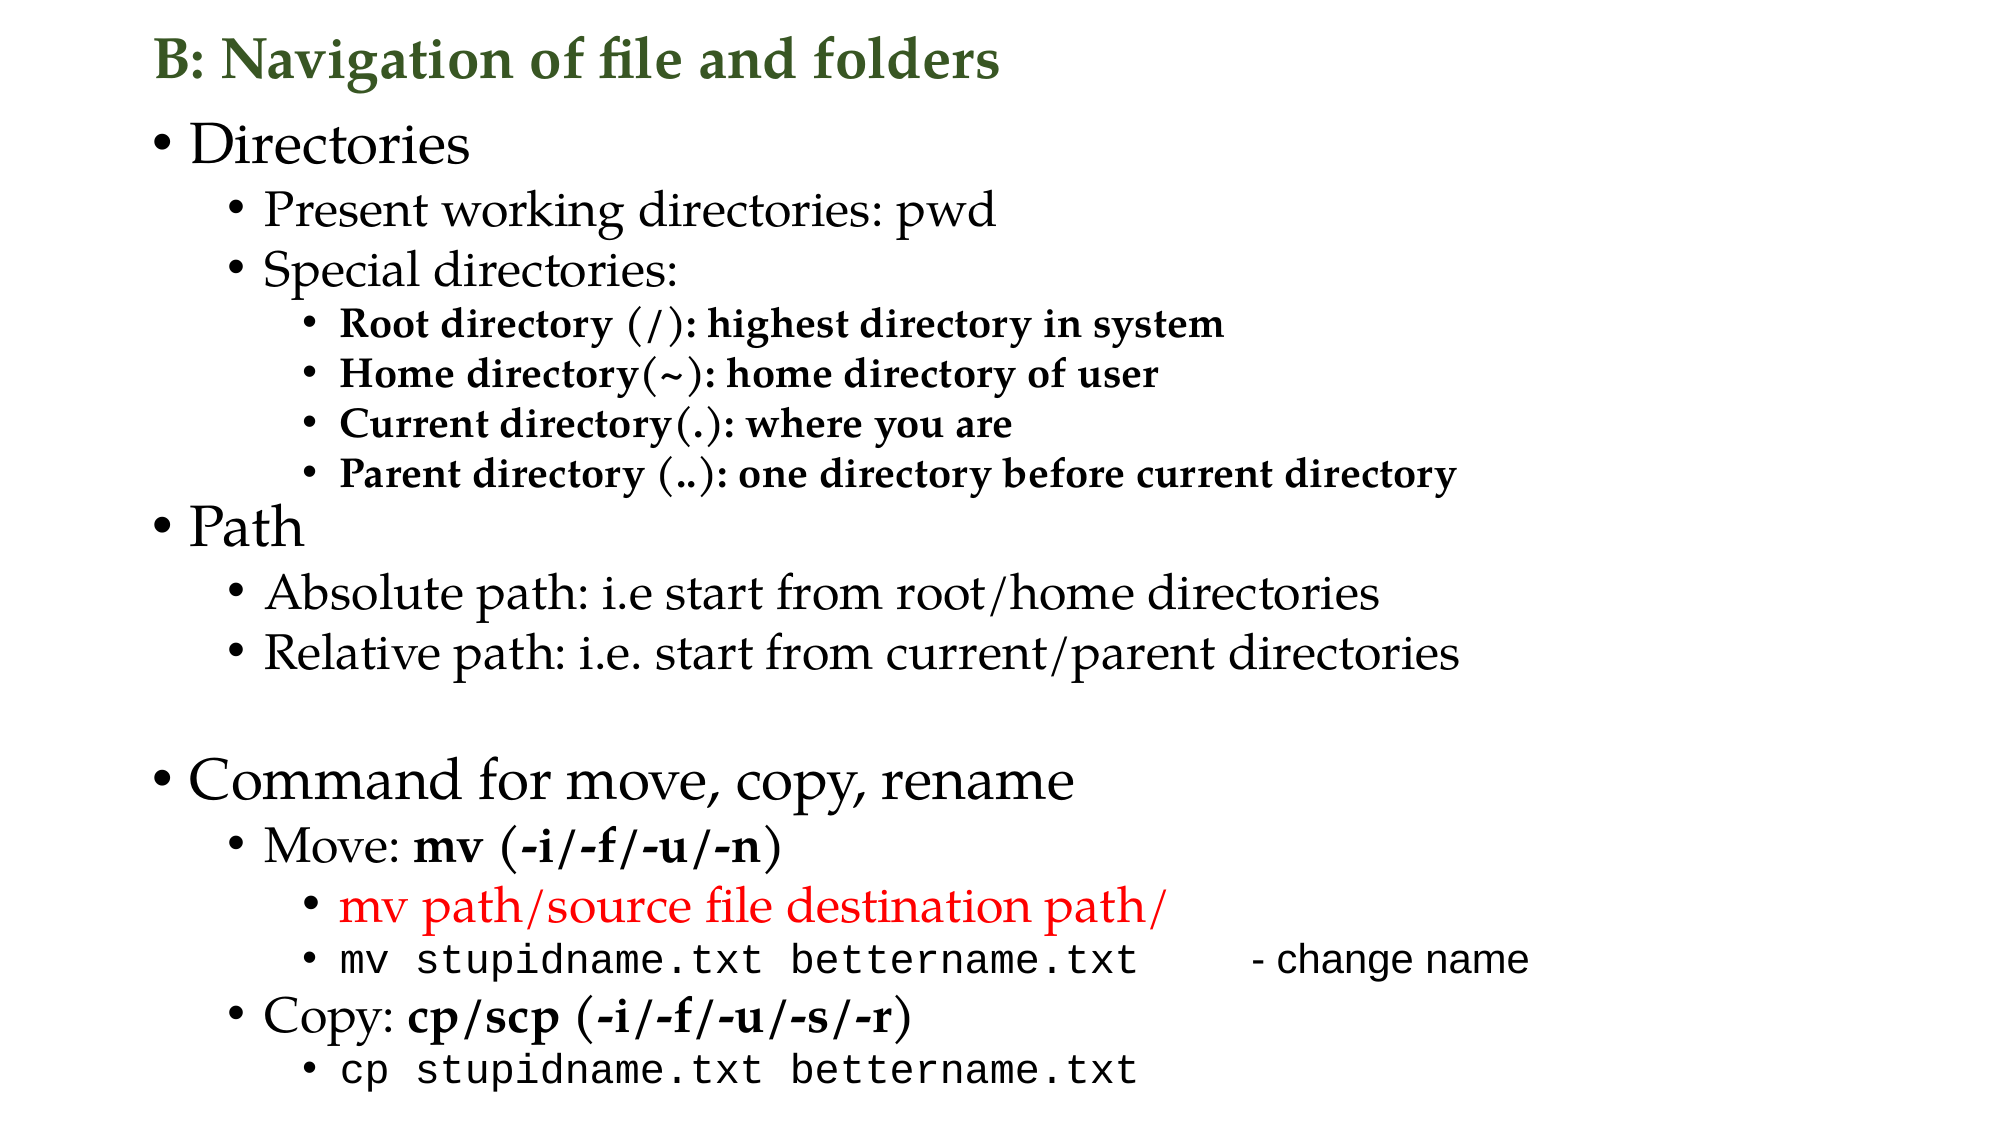

B: Navigation of file and folders
Directories
Present working directories: pwd
Special directories:
Root directory (/): highest directory in system
Home directory(~): home directory of user
Current directory(.): where you are
Parent directory (..): one directory before current directory
Path
Absolute path: i.e start from root/home directories
Relative path: i.e. start from current/parent directories

Command for move, copy, rename
Move: mv (-i/-f/-u/-n)
mv path/source file destination path/
mv stupidname.txt bettername.txt	 - change name
Copy: cp/scp (-i/-f/-u/-s/-r)
cp stupidname.txt bettername.txt